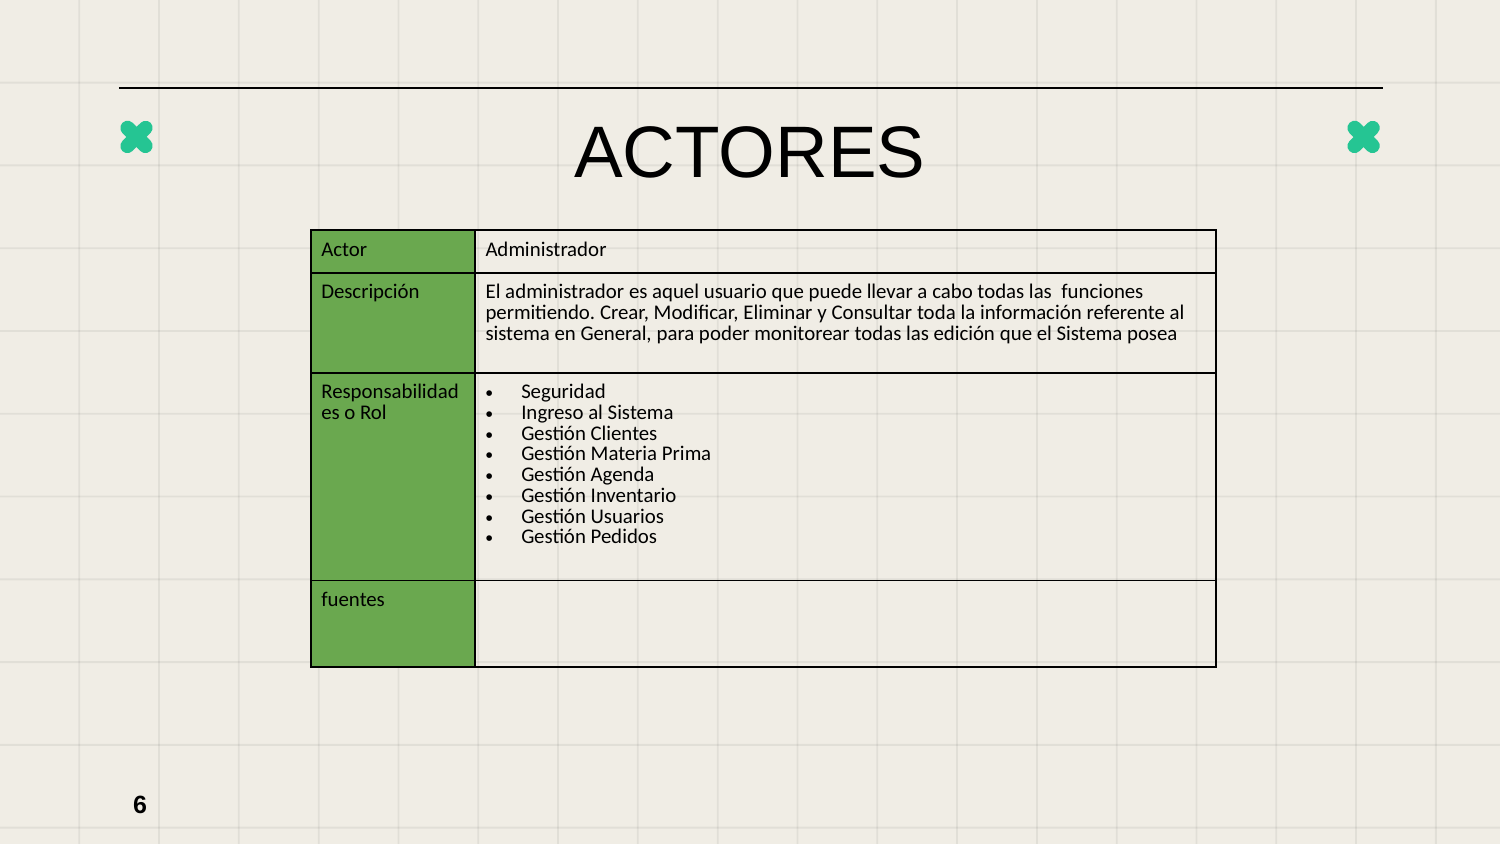

# ACTORES

| Actor | Administrador |
| --- | --- |
| Descripción | El administrador es aquel usuario que puede llevar a cabo todas las  funciones permitiendo. Crear, Modificar, Eliminar y Consultar toda la información referente al sistema en General, para poder monitorear todas las edición que el Sistema posea |
| Responsabilidades o Rol | Seguridad  Ingreso al Sistema Gestión Clientes Gestión Materia Prima Gestión Agenda Gestión Inventario Gestión Usuarios Gestión Pedidos |
| fuentes |  |

6